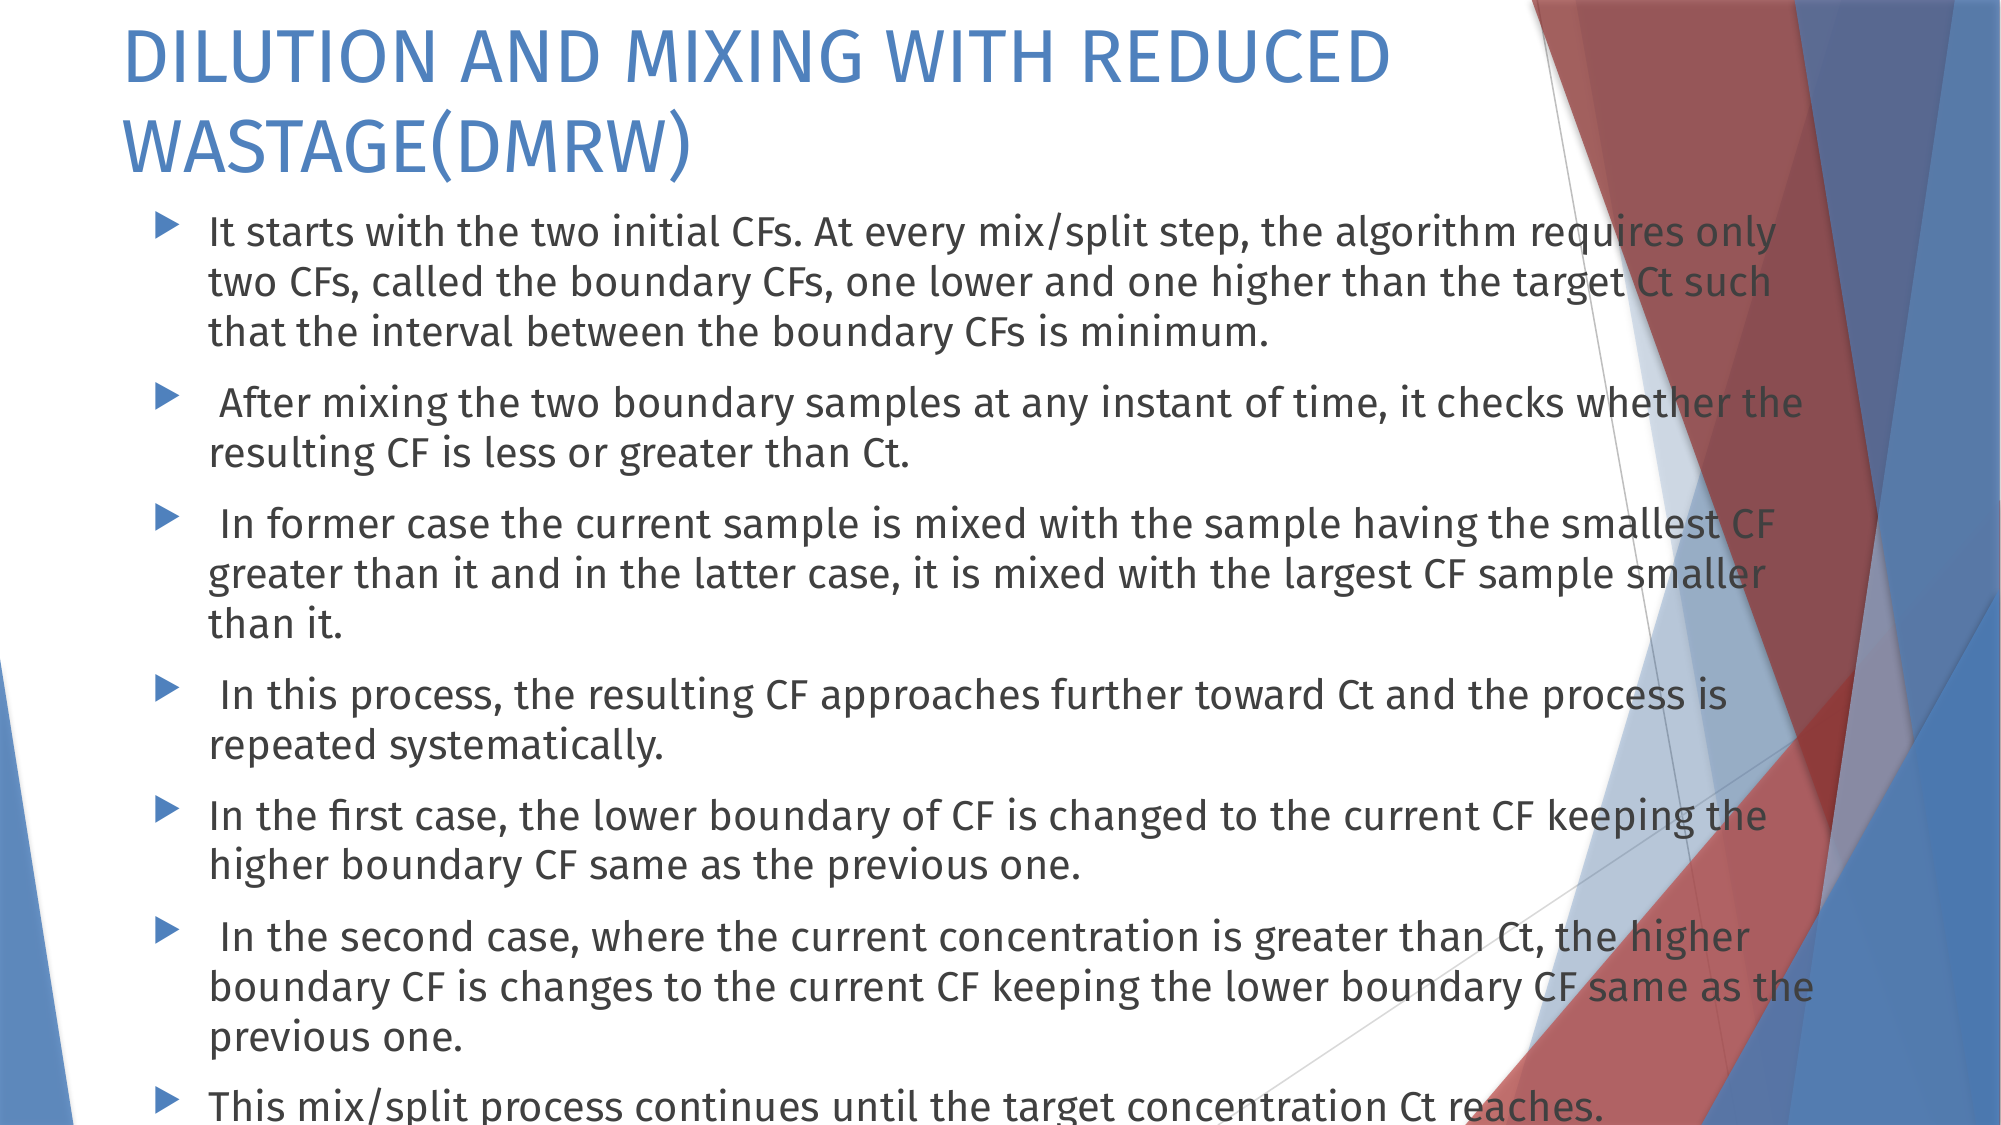

# DILUTION AND MIXING WITH REDUCED WASTAGE(DMRW)
It starts with the two initial CFs. At every mix/split step, the algorithm requires only two CFs, called the boundary CFs, one lower and one higher than the target Ct such that the interval between the boundary CFs is minimum.
 After mixing the two boundary samples at any instant of time, it checks whether the resulting CF is less or greater than Ct.
 In former case the current sample is mixed with the sample having the smallest CF greater than it and in the latter case, it is mixed with the largest CF sample smaller than it.
 In this process, the resulting CF approaches further toward Ct and the process is  repeated systematically.
In the ﬁrst case, the lower boundary of CF is changed to the current CF keeping the higher boundary CF same as the previous one.
 In the second case, where the current concentration is greater than Ct, the higher boundary CF is changes to the current CF keeping the lower boundary CF same as the previous one.
This mix/split process continues until the target concentration Ct reaches.